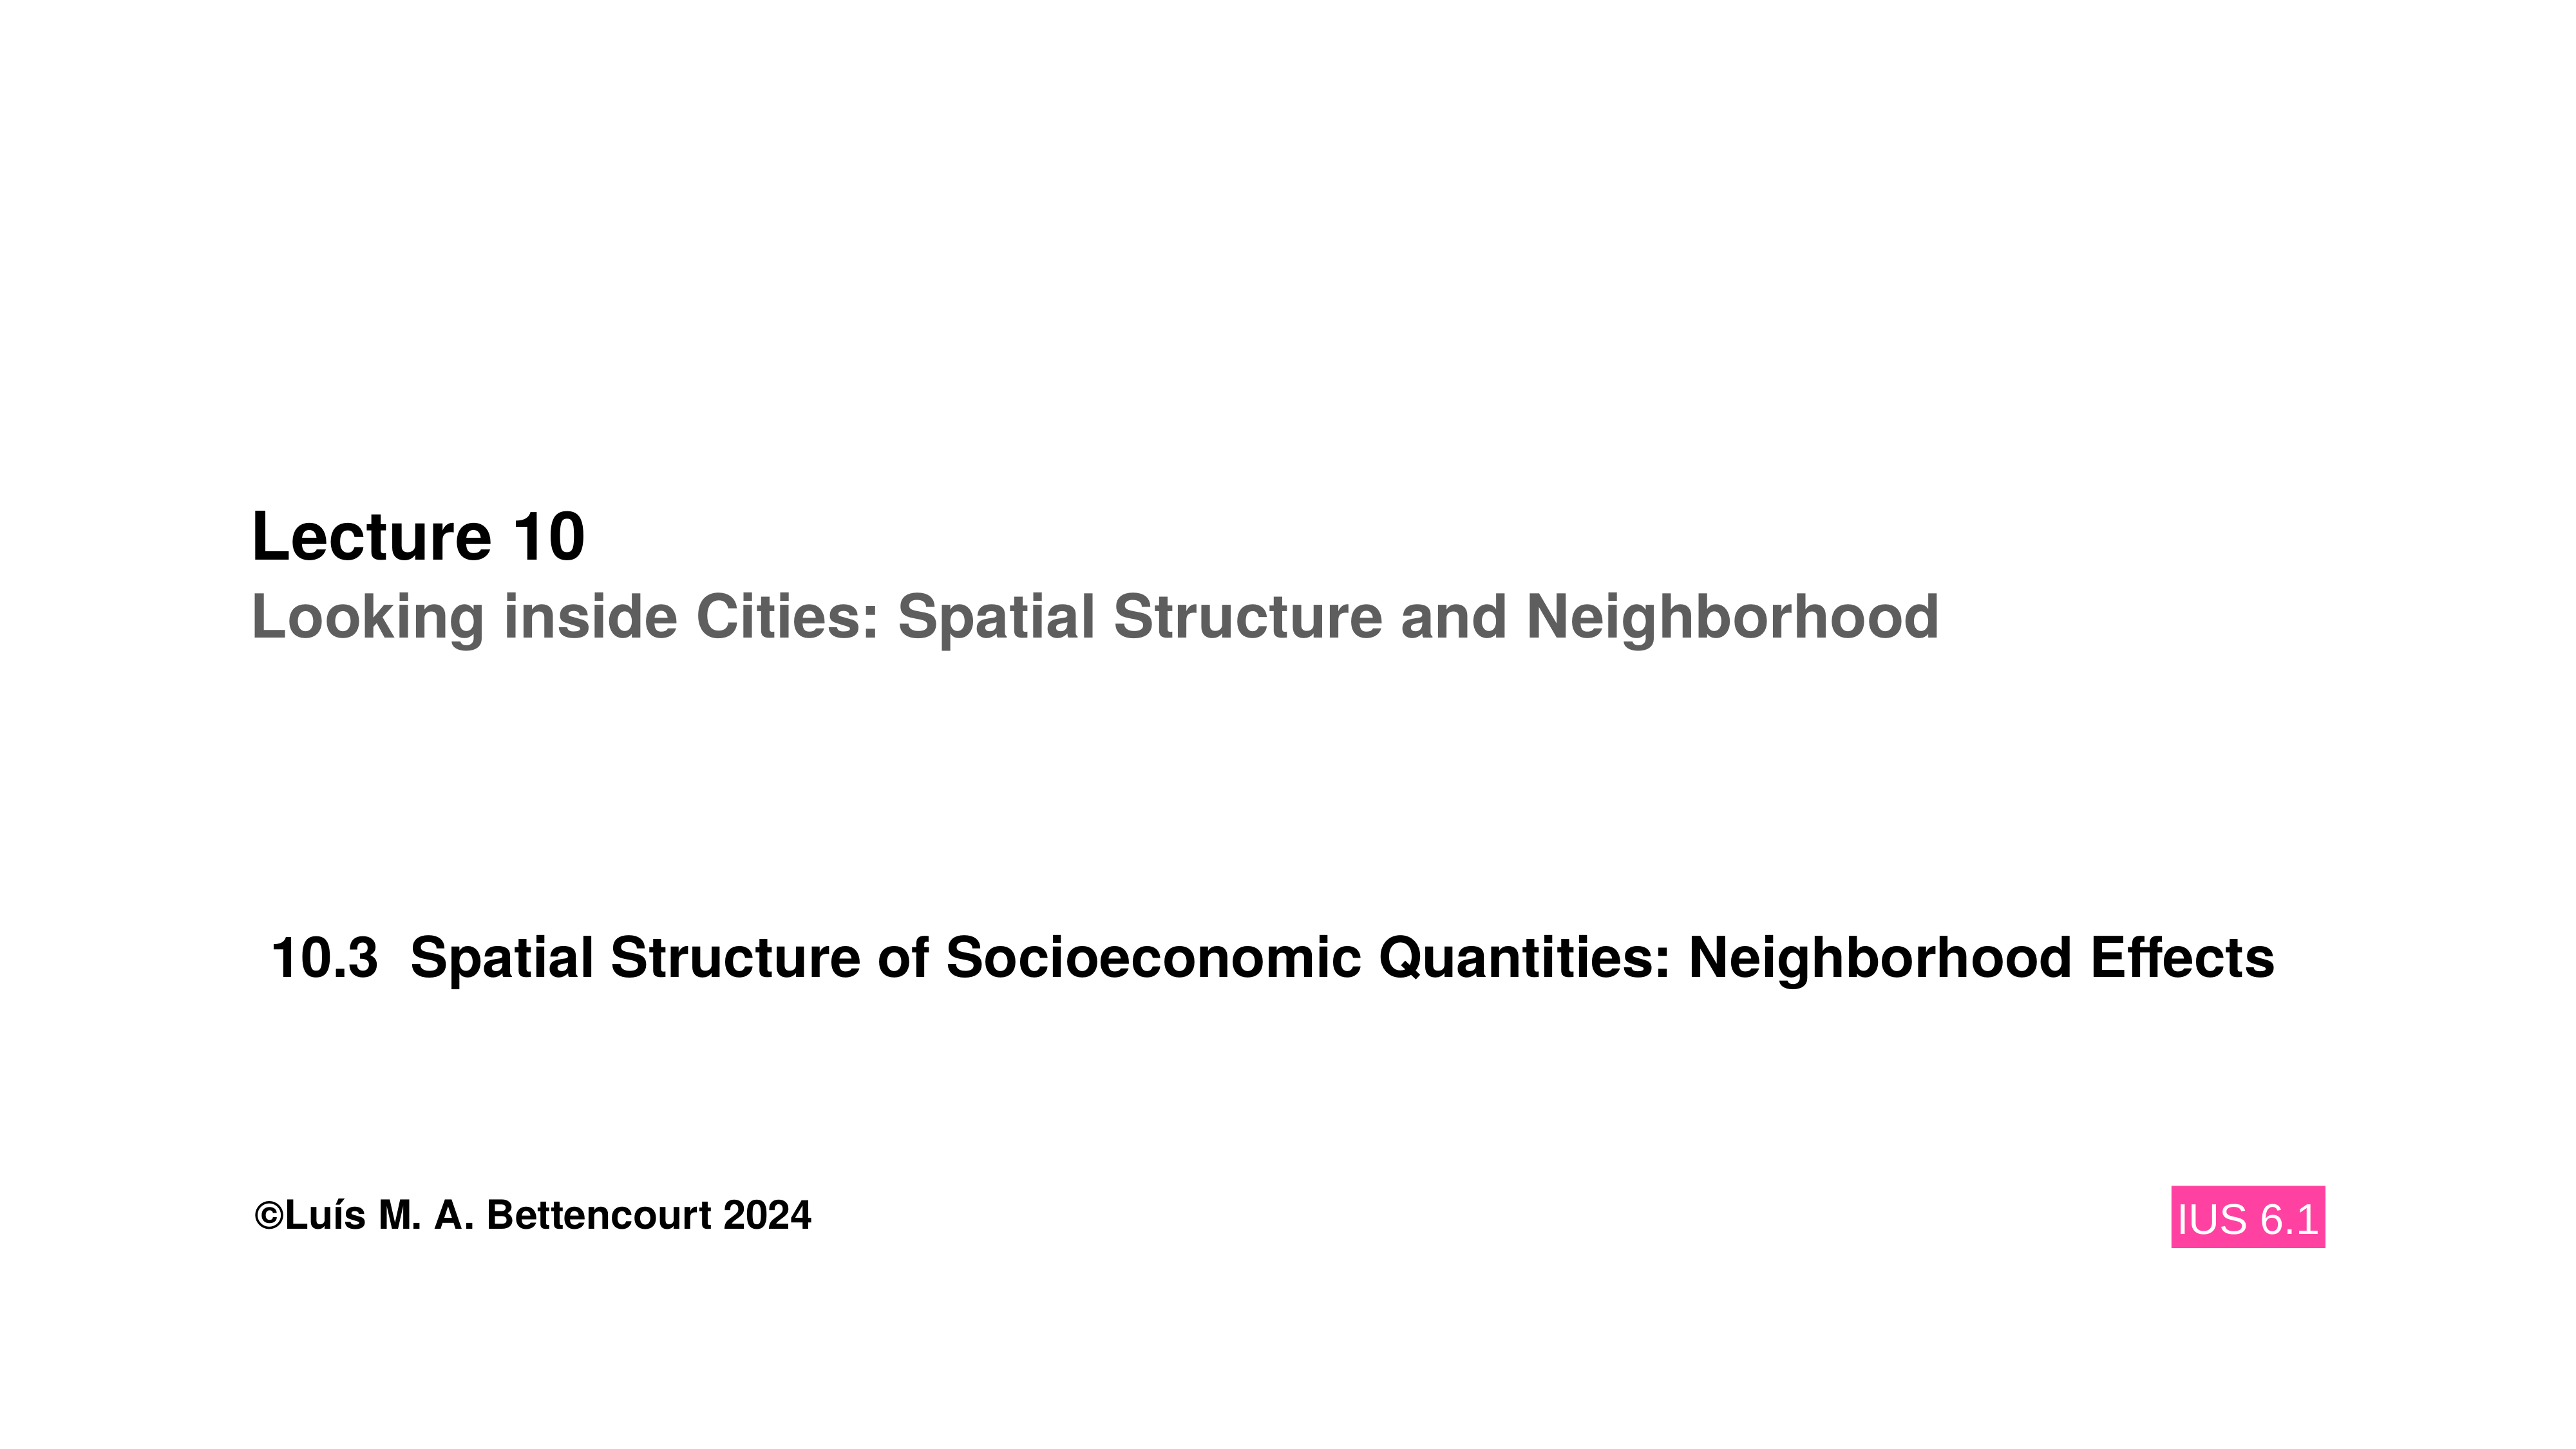

# Lecture 10
Looking inside Cities: Spatial Structure and Neighborhood
10.3  Spatial Structure of Socioeconomic Quantities: Neighborhood Effects
©Luís M. A. Bettencourt 2024
IUS 6.1